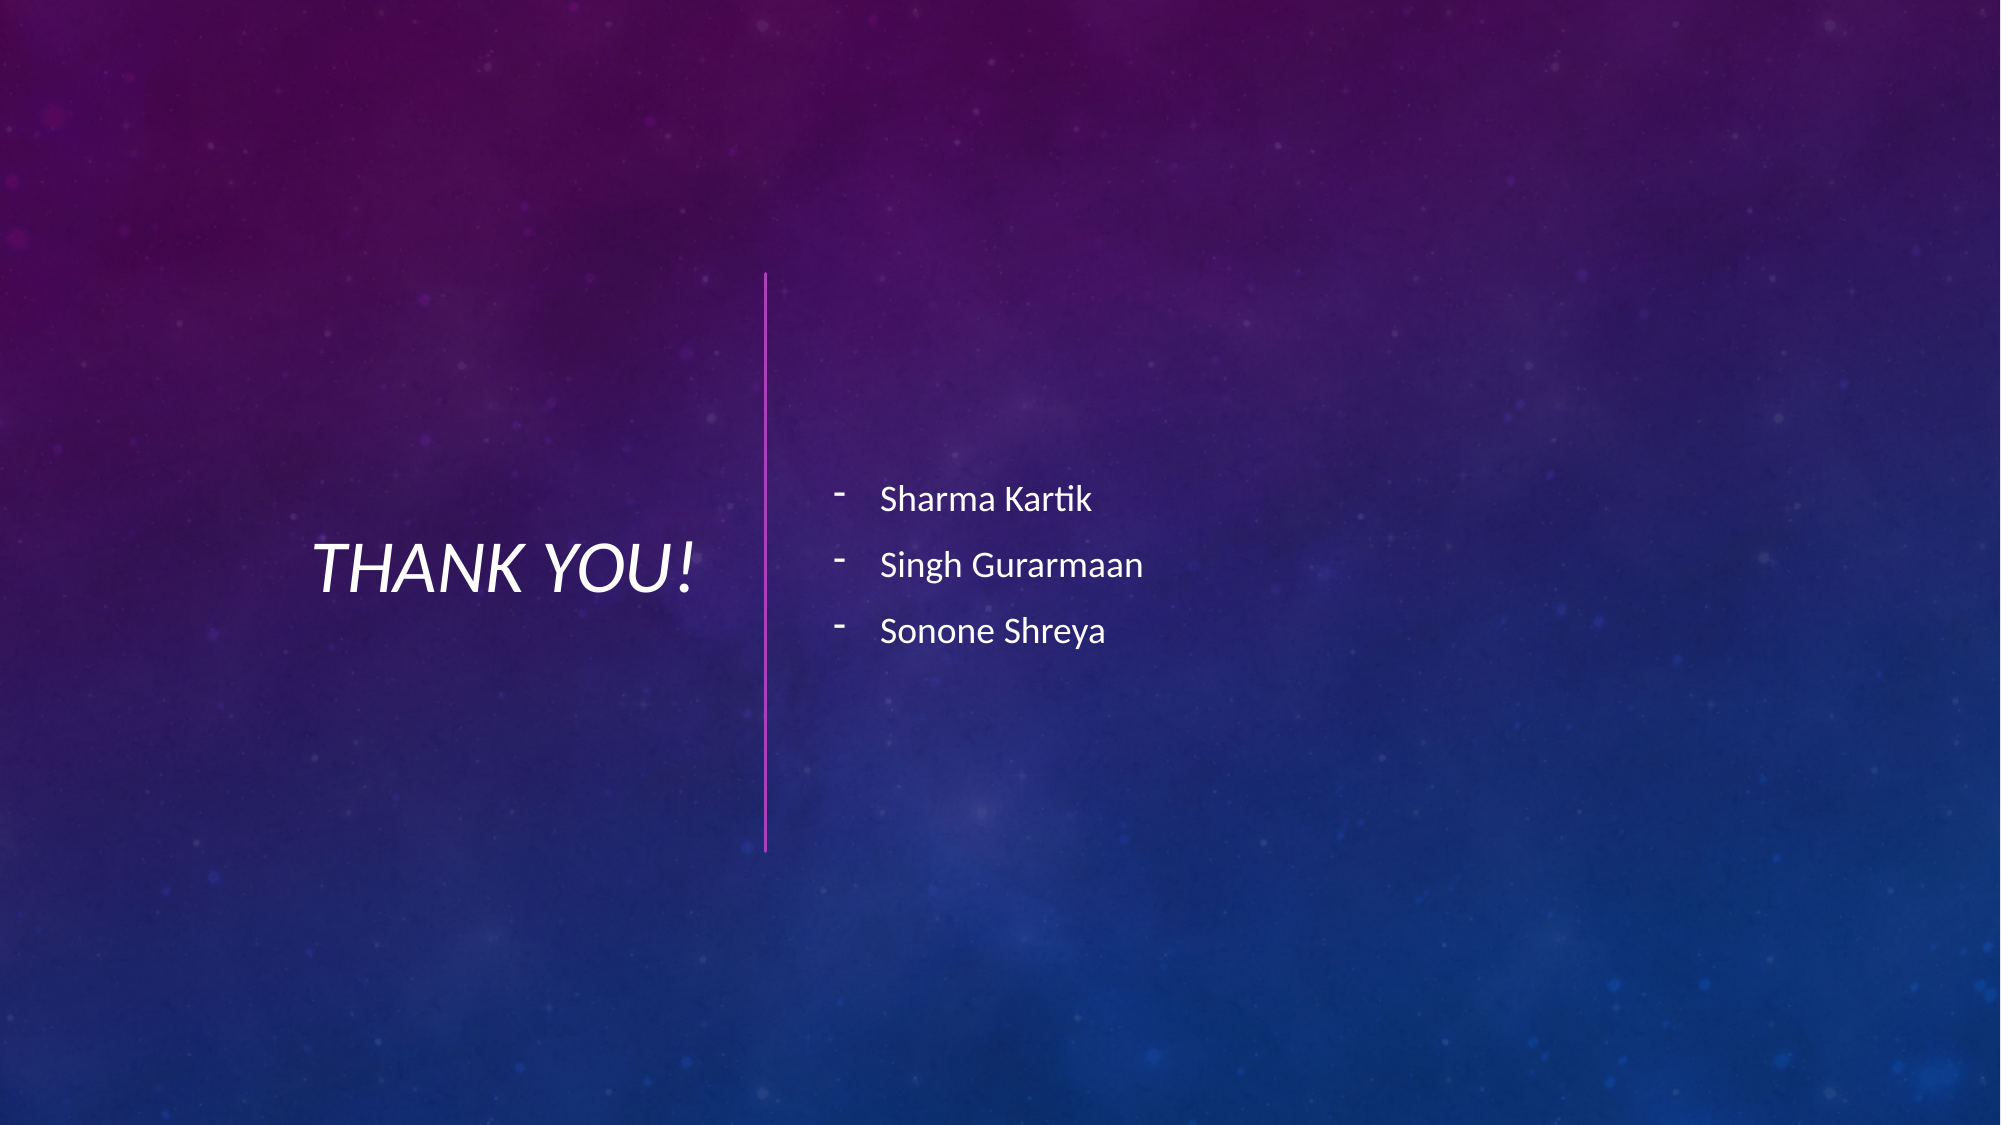

# THANK YOU!
Sharma Kartik
Singh Gurarmaan
Sonone Shreya